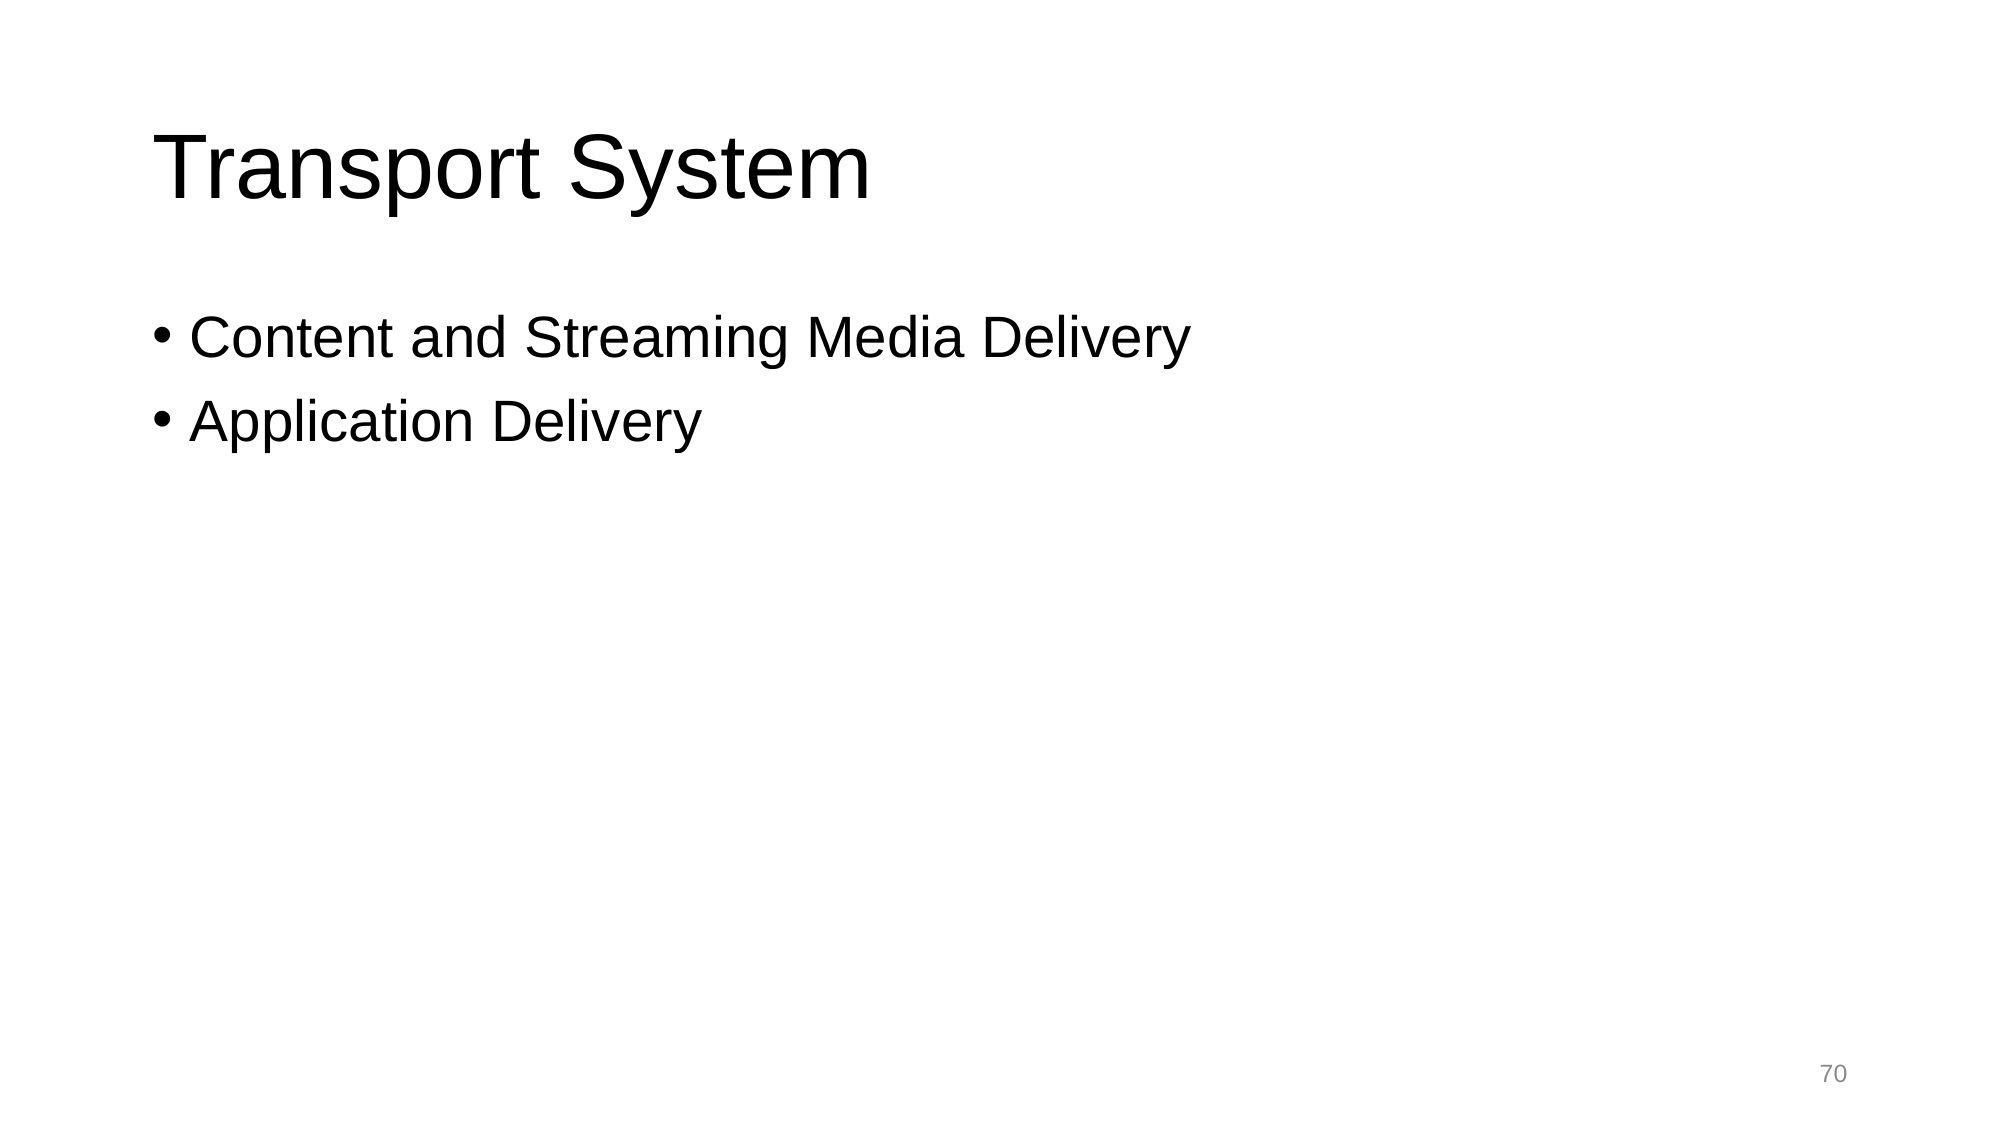

# Transport System
Content and Streaming Media Delivery
Application Delivery

Reflector

Parent server B
Entrypoint
Edge server
Reflector
Edge server A
Server C
Edge server
Entrypoint
Reflector
70